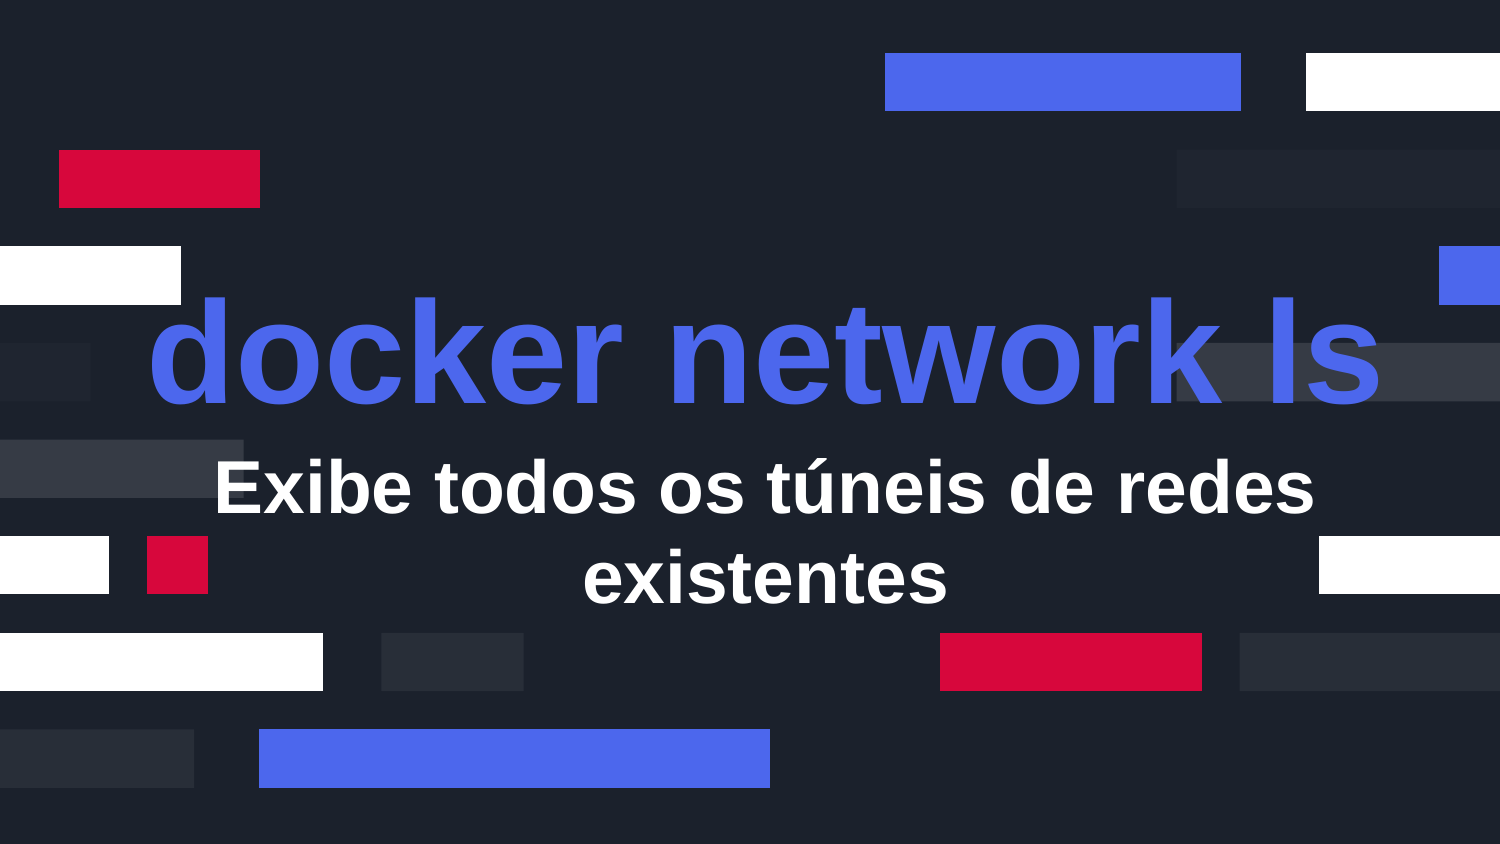

docker network ls
# Exibe todos os túneis de redes existentes